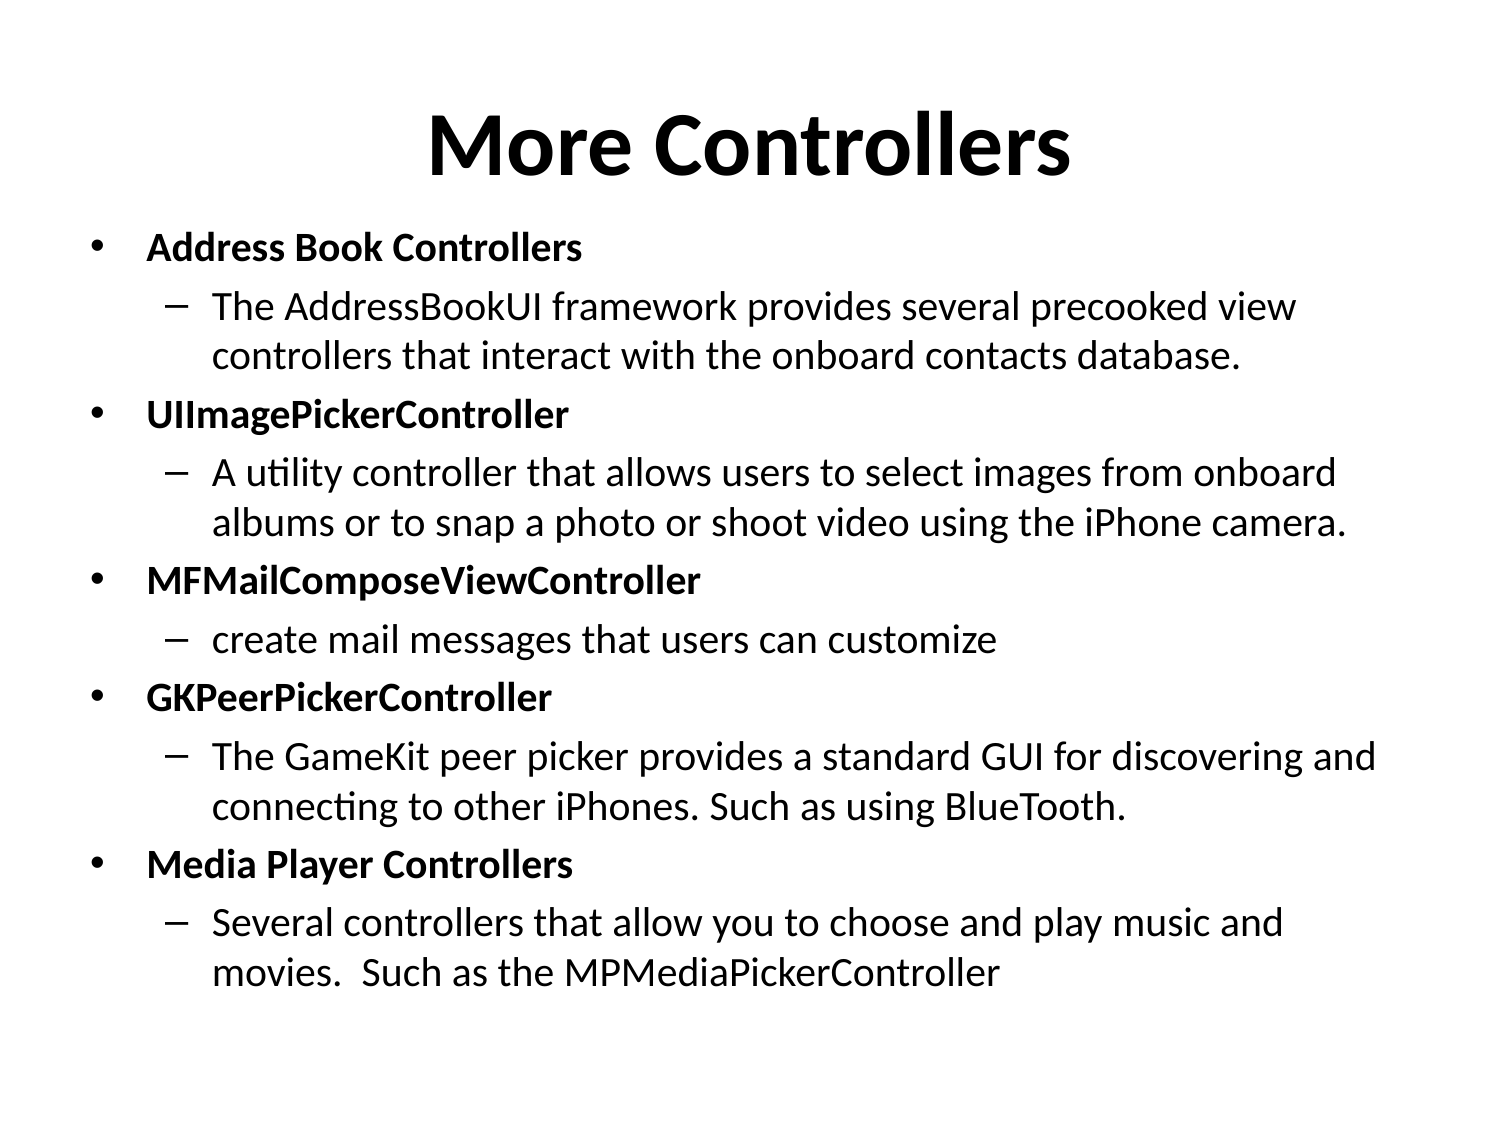

# More Controllers
Address Book Controllers
The AddressBookUI framework provides several precooked view controllers that interact with the onboard contacts database.
UIImagePickerController
A utility controller that allows users to select images from onboard albums or to snap a photo or shoot video using the iPhone camera.
MFMailComposeViewController
create mail messages that users can customize
GKPeerPickerController
The GameKit peer picker provides a standard GUI for discovering and connecting to other iPhones. Such as using BlueTooth.
Media Player Controllers
Several controllers that allow you to choose and play music and movies.  Such as the MPMediaPickerController